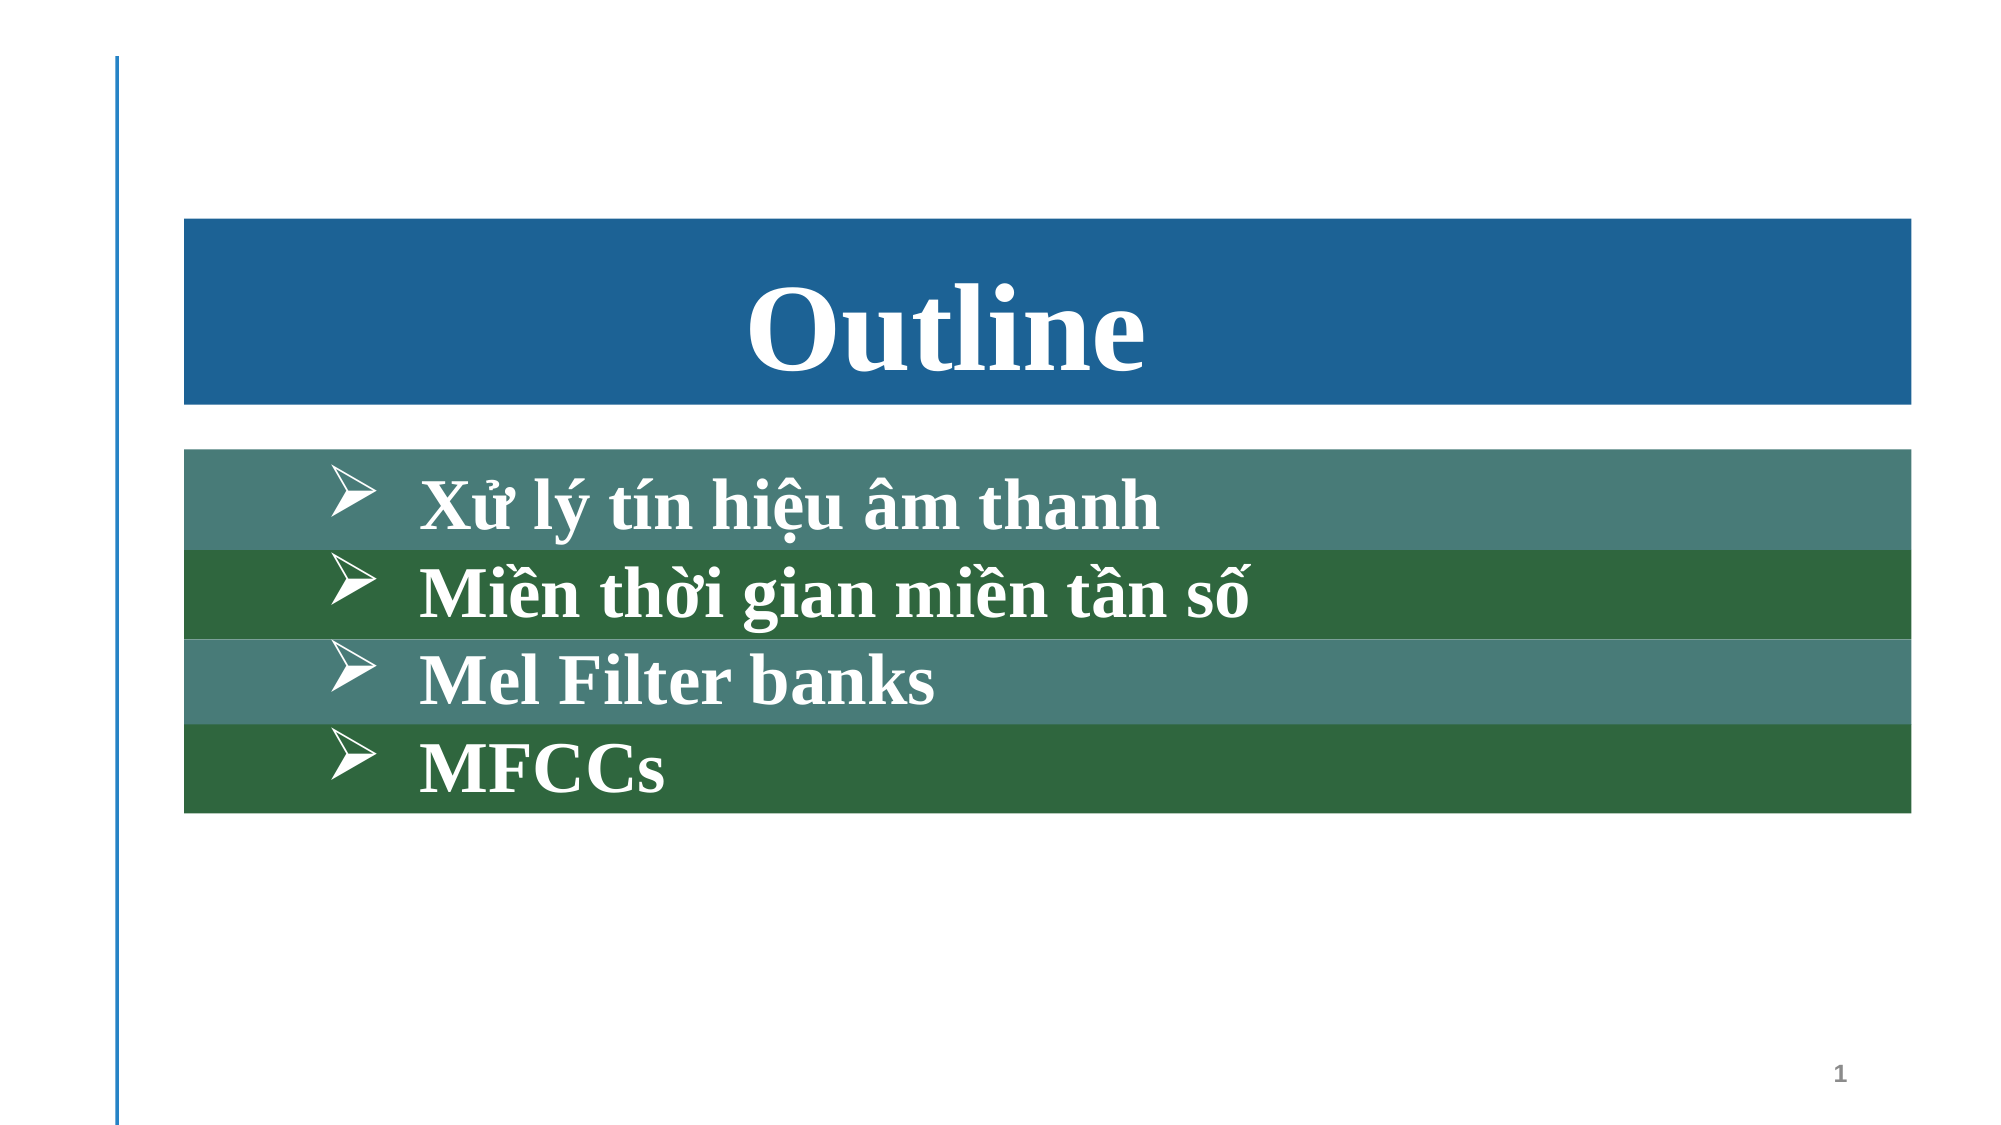

Outline
Outline

Xử lý tín hiệu âm thanh
Miền thời gian miền tần số
Mel Filter banks
MFCCs

1